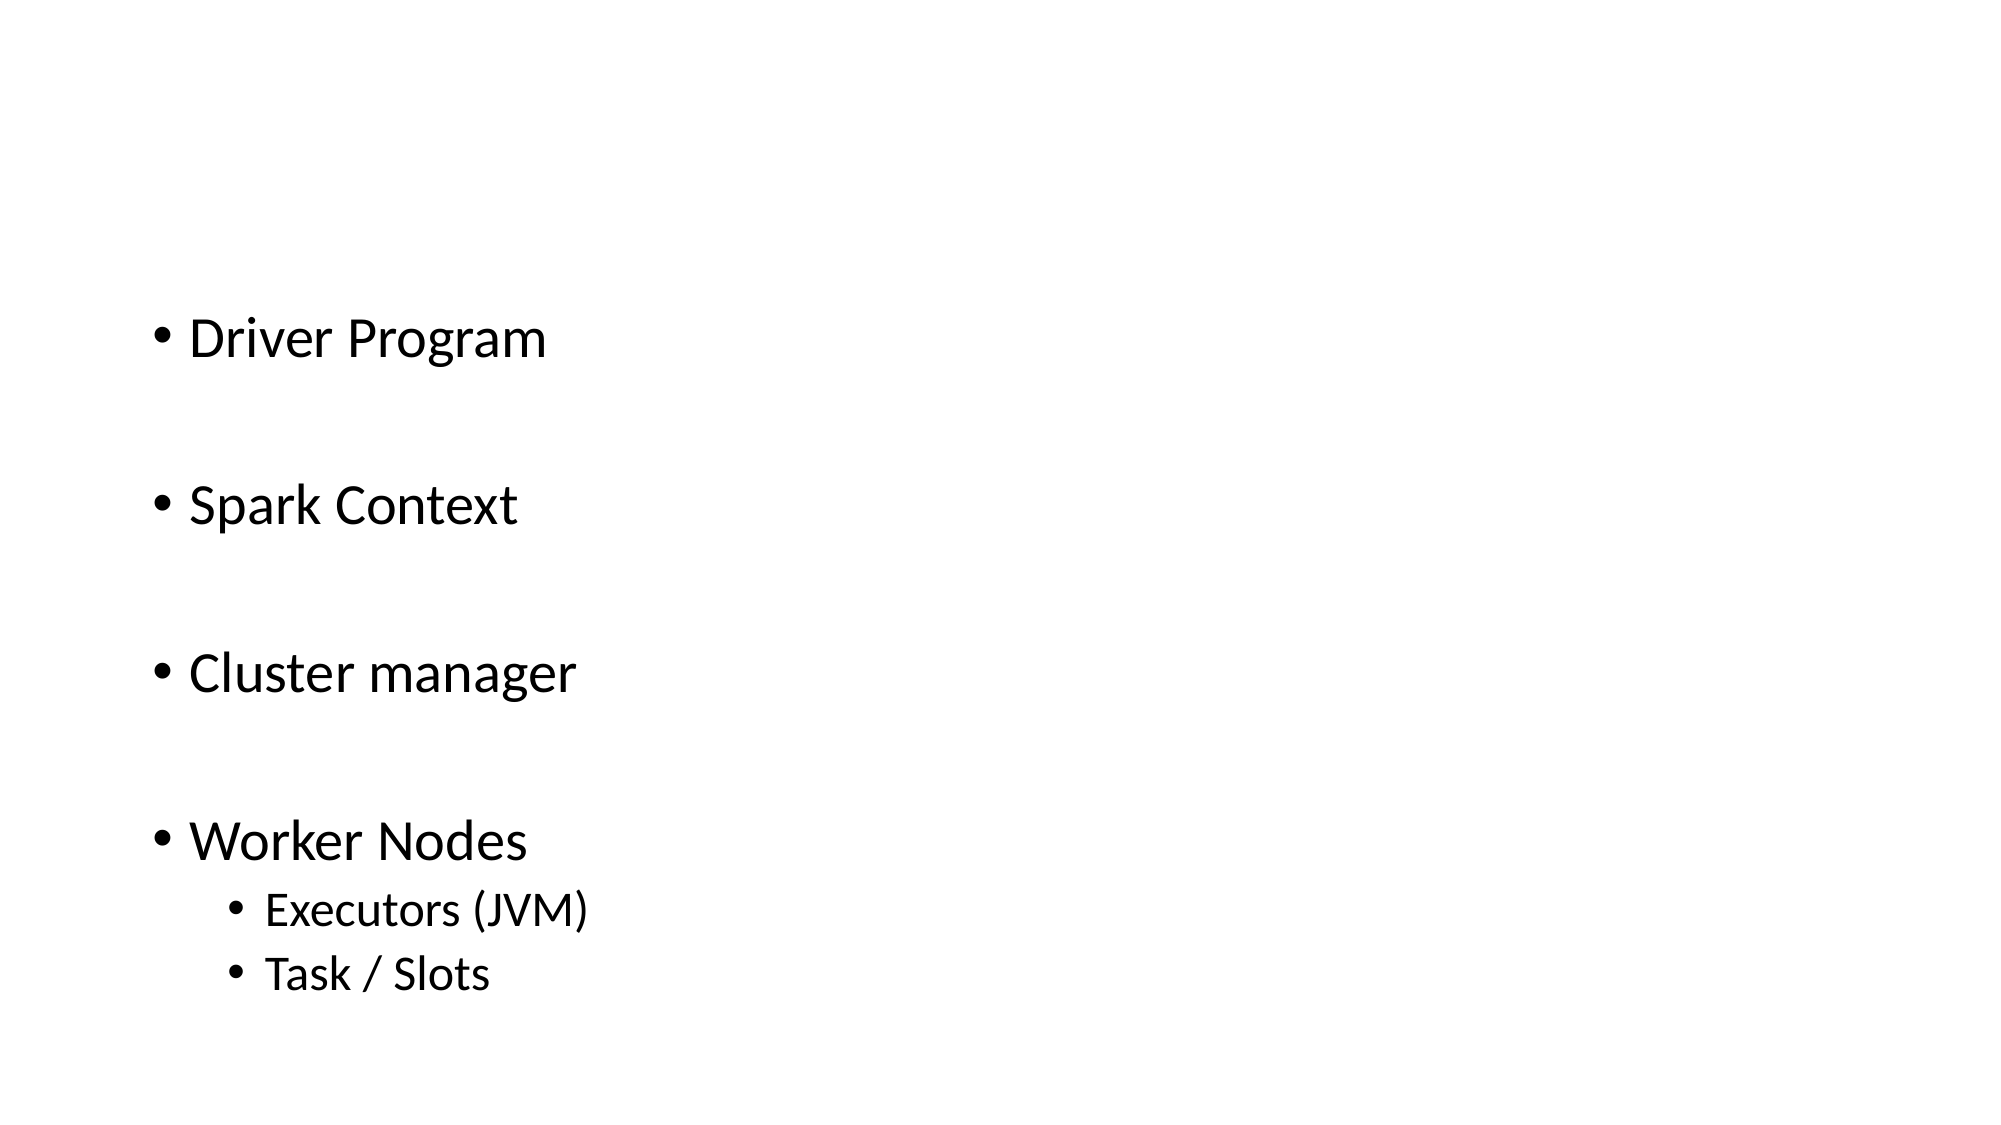

Driver Program

Spark Context

Cluster manager

Worker Nodes
Executors (JVM)
Task / Slots